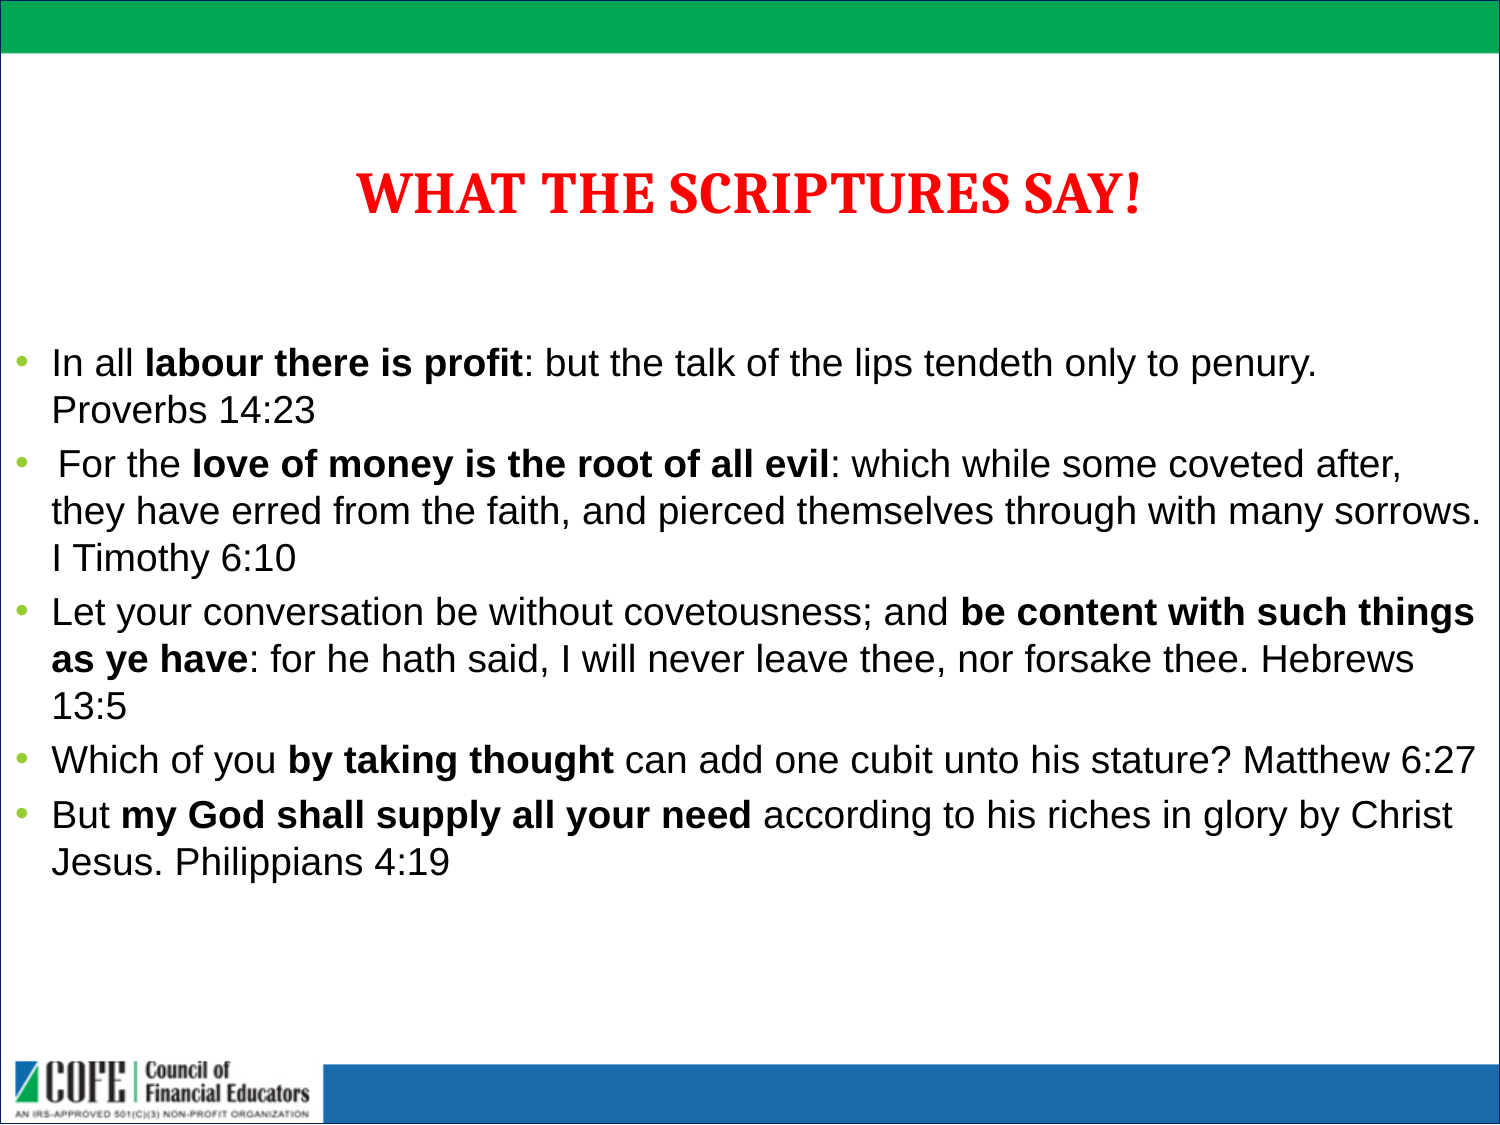

# WHAT THE SCRIPTURES SAY!
In all labour there is profit: but the talk of the lips tendeth only to penury. Proverbs 14:23
 For the love of money is the root of all evil: which while some coveted after, they have erred from the faith, and pierced themselves through with many sorrows. I Timothy 6:10
Let your conversation be without covetousness; and be content with such things as ye have: for he hath said, I will never leave thee, nor forsake thee. Hebrews 13:5
Which of you by taking thought can add one cubit unto his stature? Matthew 6:27
But my God shall supply all your need according to his riches in glory by Christ Jesus. Philippians 4:19